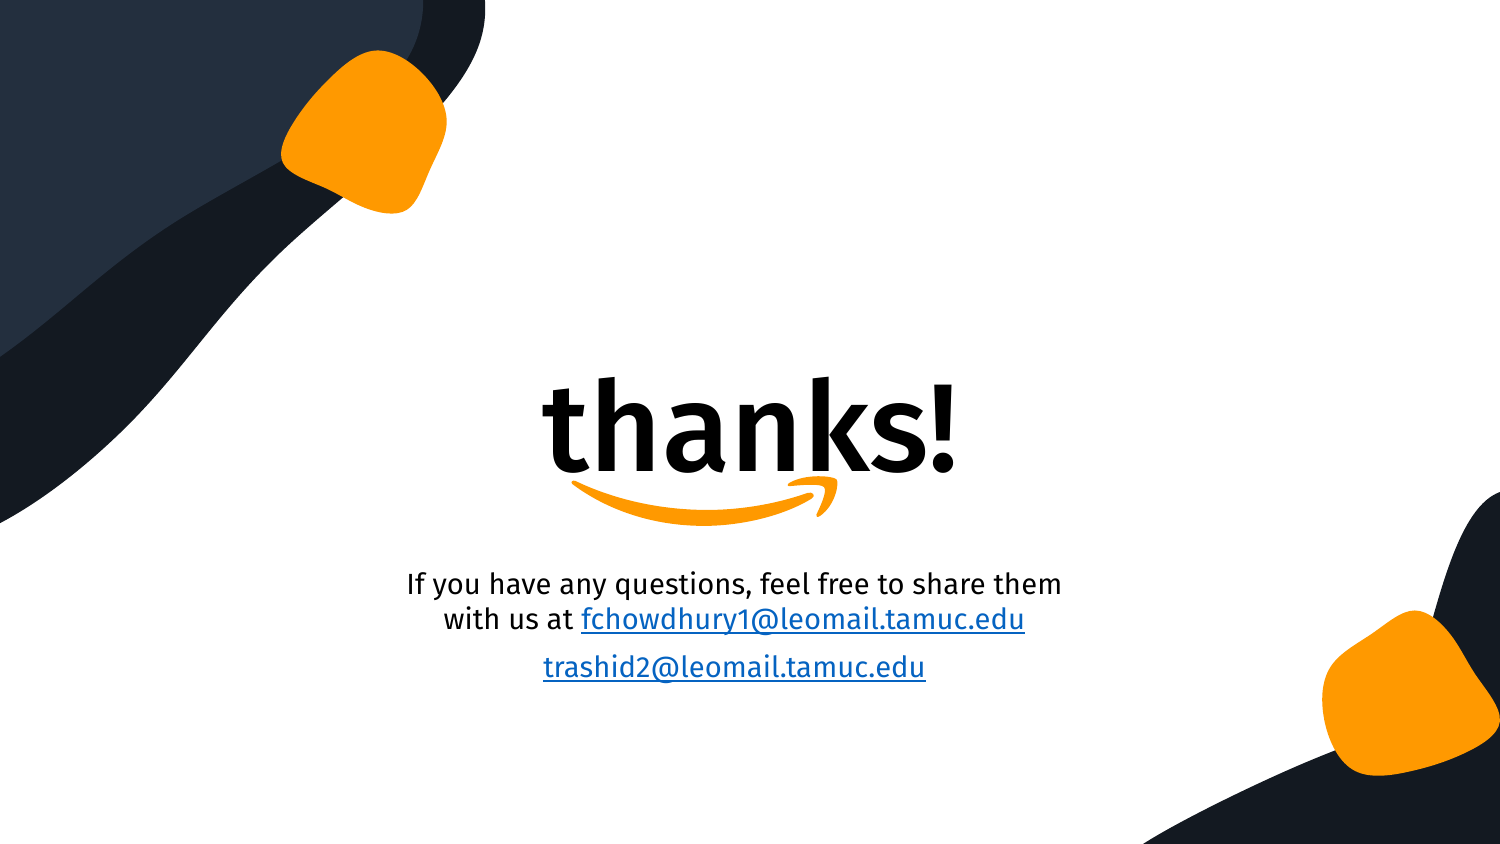

thanks!

If you have any questions, feel free to share them with us at fchowdhury1@leomail.tamuc.edu
trashid2@leomail.tamuc.edu